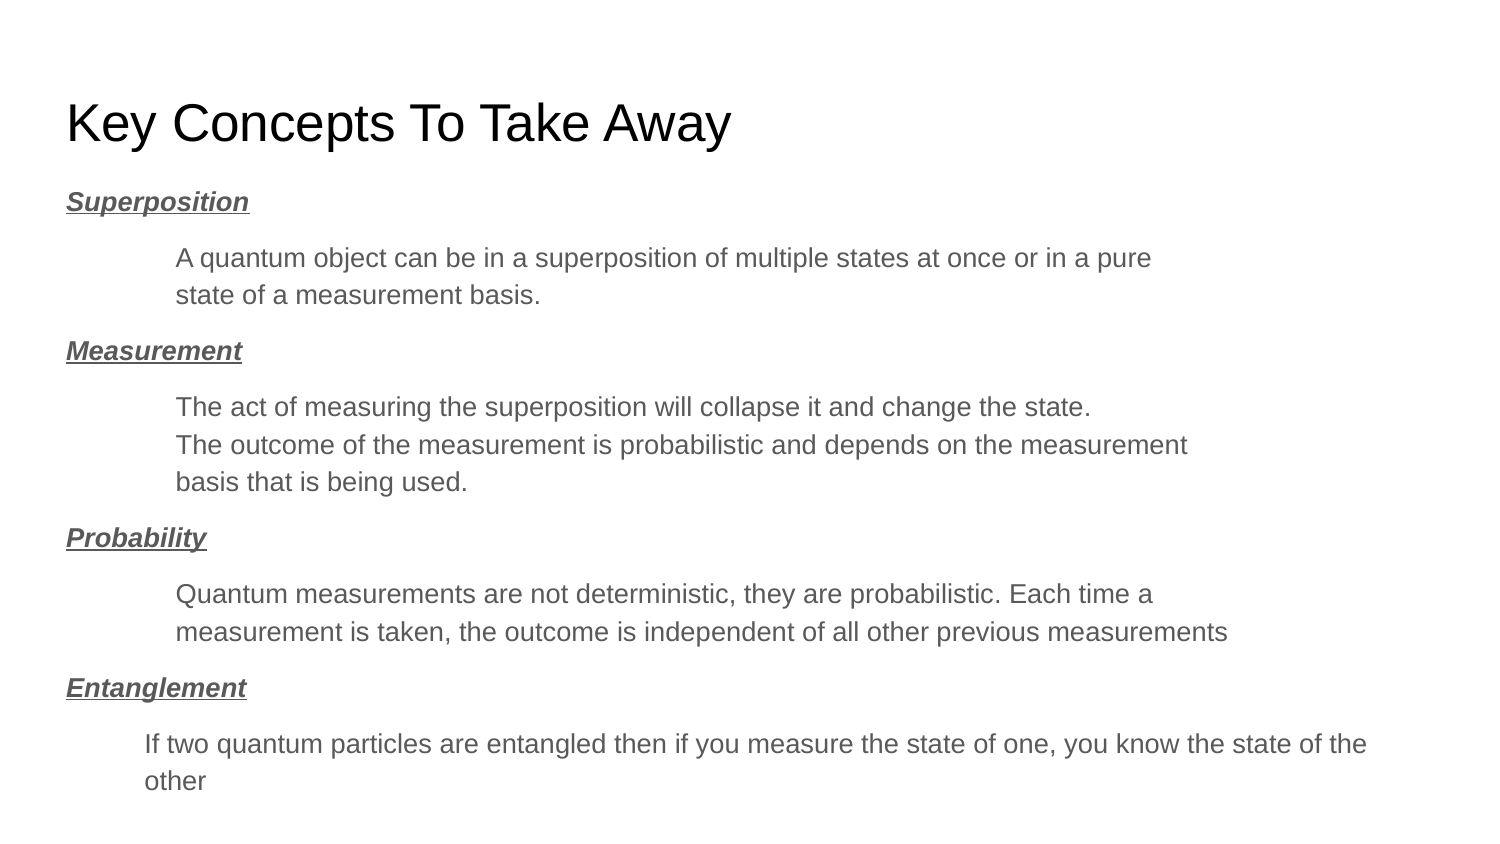

# Key Concepts To Take Away
Superposition
	A quantum object can be in a superposition of multiple states at once or in a pure
	state of a measurement basis.
Measurement
	The act of measuring the superposition will collapse it and change the state.
	The outcome of the measurement is probabilistic and depends on the measurement
	basis that is being used.
Probability
	Quantum measurements are not deterministic, they are probabilistic. Each time a
	measurement is taken, the outcome is independent of all other previous measurements
Entanglement
	If two quantum particles are entangled then if you measure the state of one, you know the state of the other